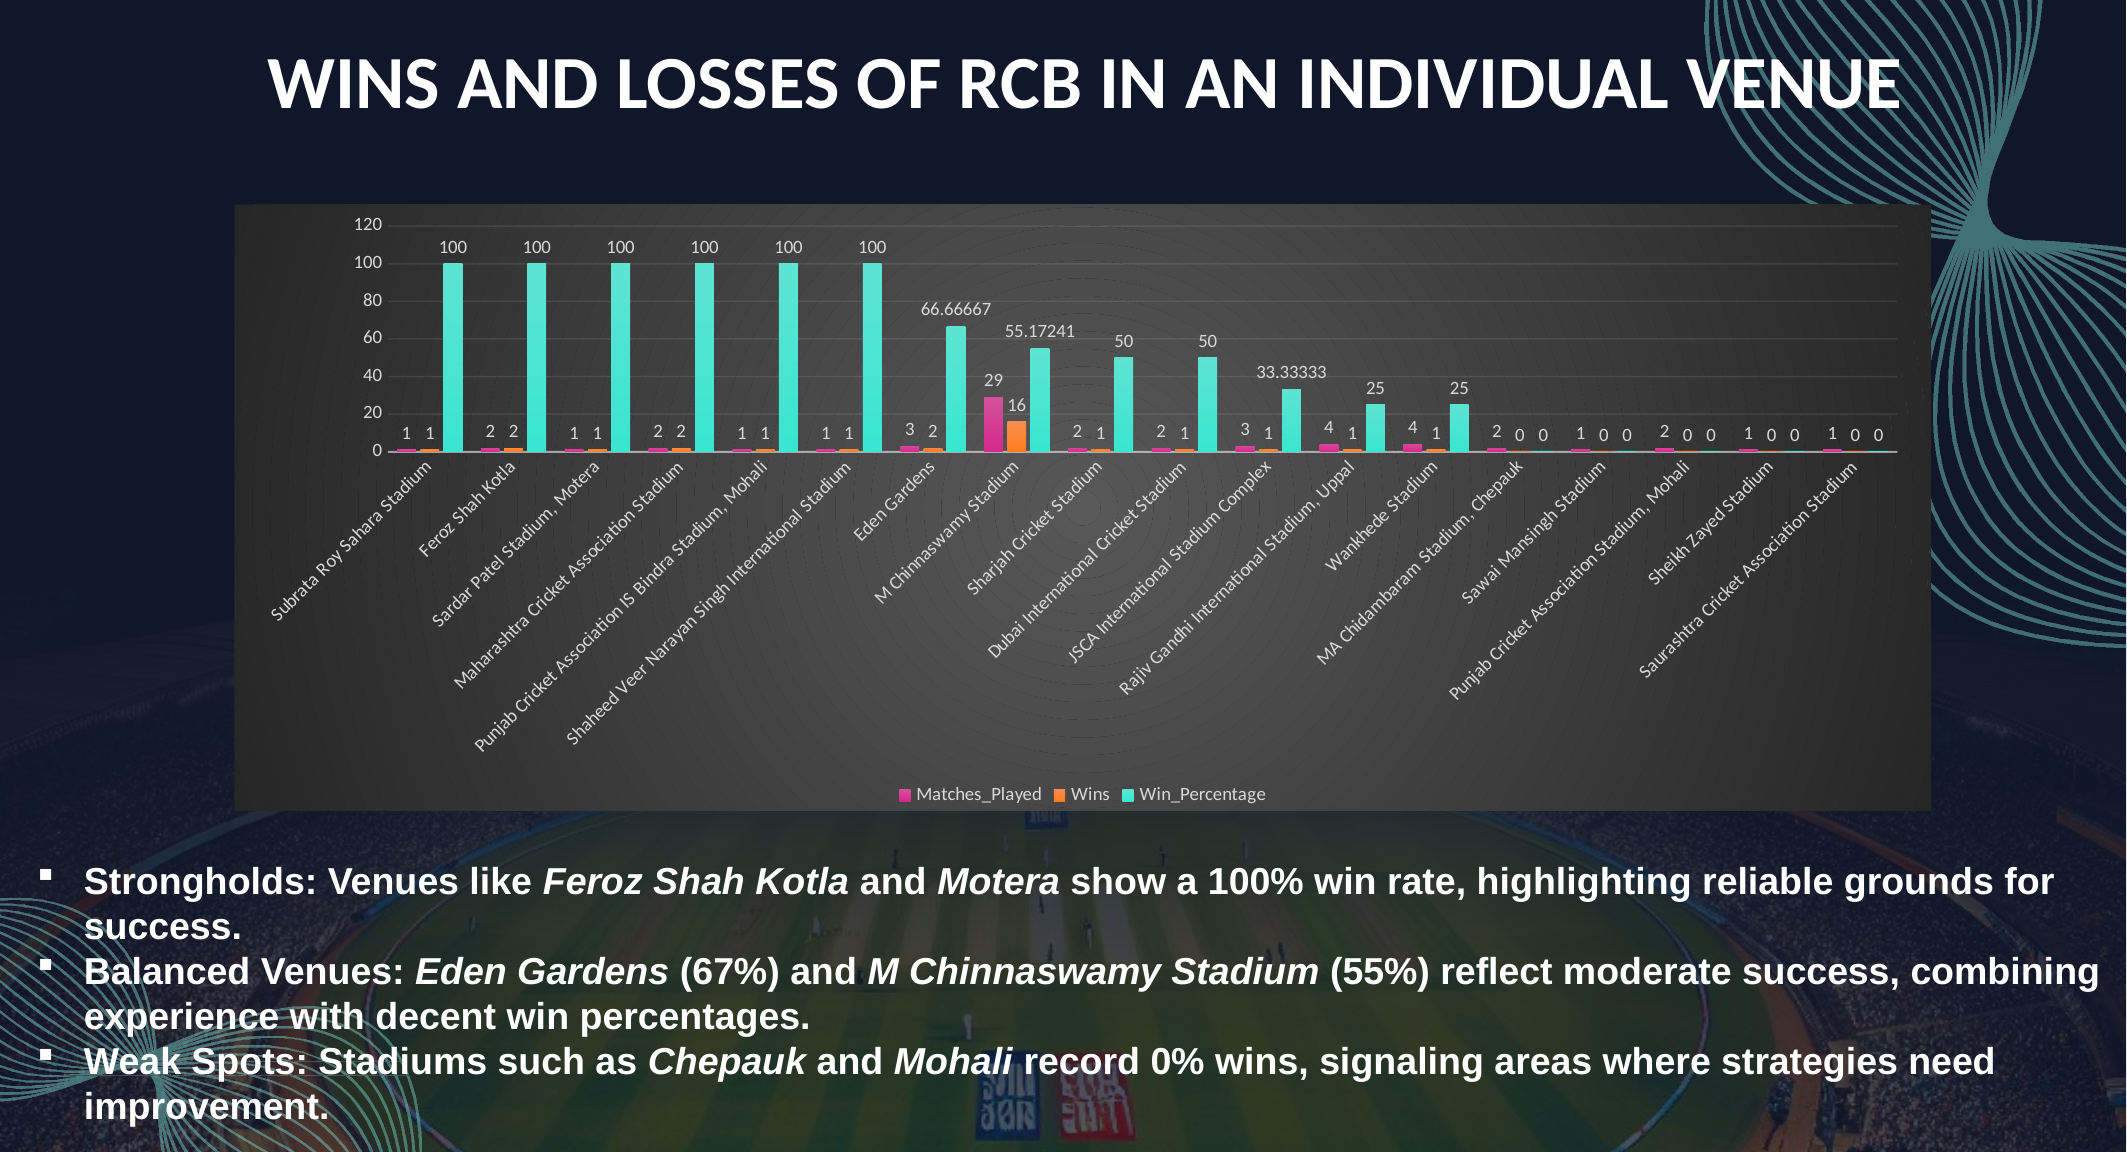

WINS AND LOSSES OF RCB IN AN INDIVIDUAL VENUE

### Chart

| Category | Matches_Played | Wins | Win_Percentage |
|---|---|---|---|
| Subrata Roy Sahara Stadium | 1.0 | 1.0 | 100.0 |
| Feroz Shah Kotla | 2.0 | 2.0 | 100.0 |
| Sardar Patel Stadium, Motera | 1.0 | 1.0 | 100.0 |
| Maharashtra Cricket Association Stadium | 2.0 | 2.0 | 100.0 |
| Punjab Cricket Association IS Bindra Stadium, Mohali | 1.0 | 1.0 | 100.0 |
| Shaheed Veer Narayan Singh International Stadium | 1.0 | 1.0 | 100.0 |
| Eden Gardens | 3.0 | 2.0 | 66.66667 |
| M Chinnaswamy Stadium | 29.0 | 16.0 | 55.17241 |
| Sharjah Cricket Stadium | 2.0 | 1.0 | 50.0 |
| Dubai International Cricket Stadium | 2.0 | 1.0 | 50.0 |
| JSCA International Stadium Complex | 3.0 | 1.0 | 33.33333 |
| Rajiv Gandhi International Stadium, Uppal | 4.0 | 1.0 | 25.0 |
| Wankhede Stadium | 4.0 | 1.0 | 25.0 |
| MA Chidambaram Stadium, Chepauk | 2.0 | 0.0 | 0.0 |
| Sawai Mansingh Stadium | 1.0 | 0.0 | 0.0 |
| Punjab Cricket Association Stadium, Mohali | 2.0 | 0.0 | 0.0 |
| Sheikh Zayed Stadium | 1.0 | 0.0 | 0.0 |
| Saurashtra Cricket Association Stadium | 1.0 | 0.0 | 0.0 |
Strongholds: Venues like Feroz Shah Kotla and Motera show a 100% win rate, highlighting reliable grounds for success.
Balanced Venues: Eden Gardens (67%) and M Chinnaswamy Stadium (55%) reflect moderate success, combining experience with decent win percentages.
Weak Spots: Stadiums such as Chepauk and Mohali record 0% wins, signaling areas where strategies need improvement.